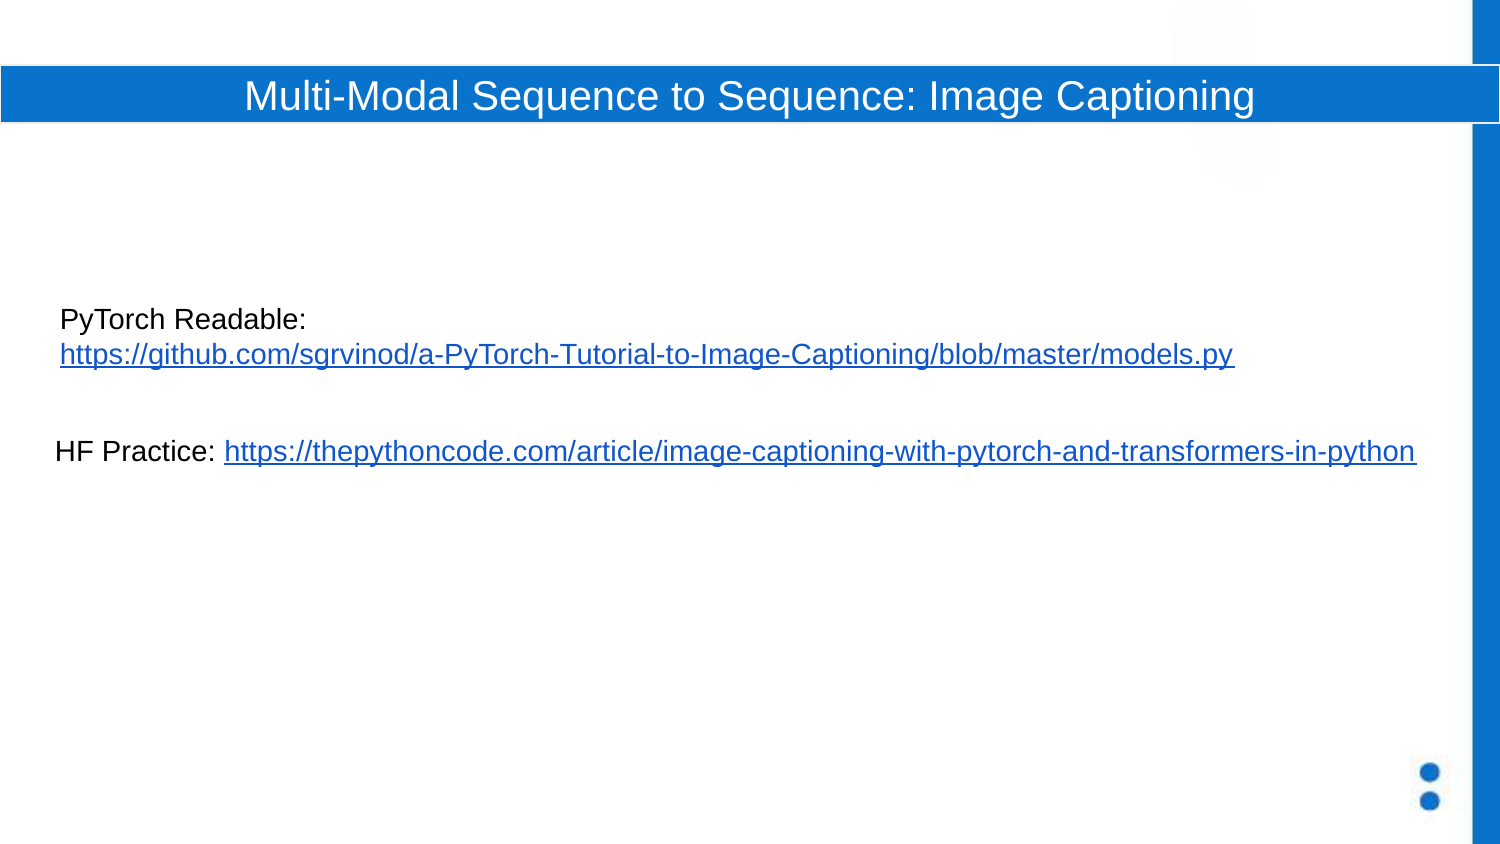

Multi-Modal Sequence to Sequence: Image Captioning
PyTorch Readable: https://github.com/sgrvinod/a-PyTorch-Tutorial-to-Image-Captioning/blob/master/models.py

HF Practice: https://thepythoncode.com/article/image-captioning-with-pytorch-and-transformers-in-python